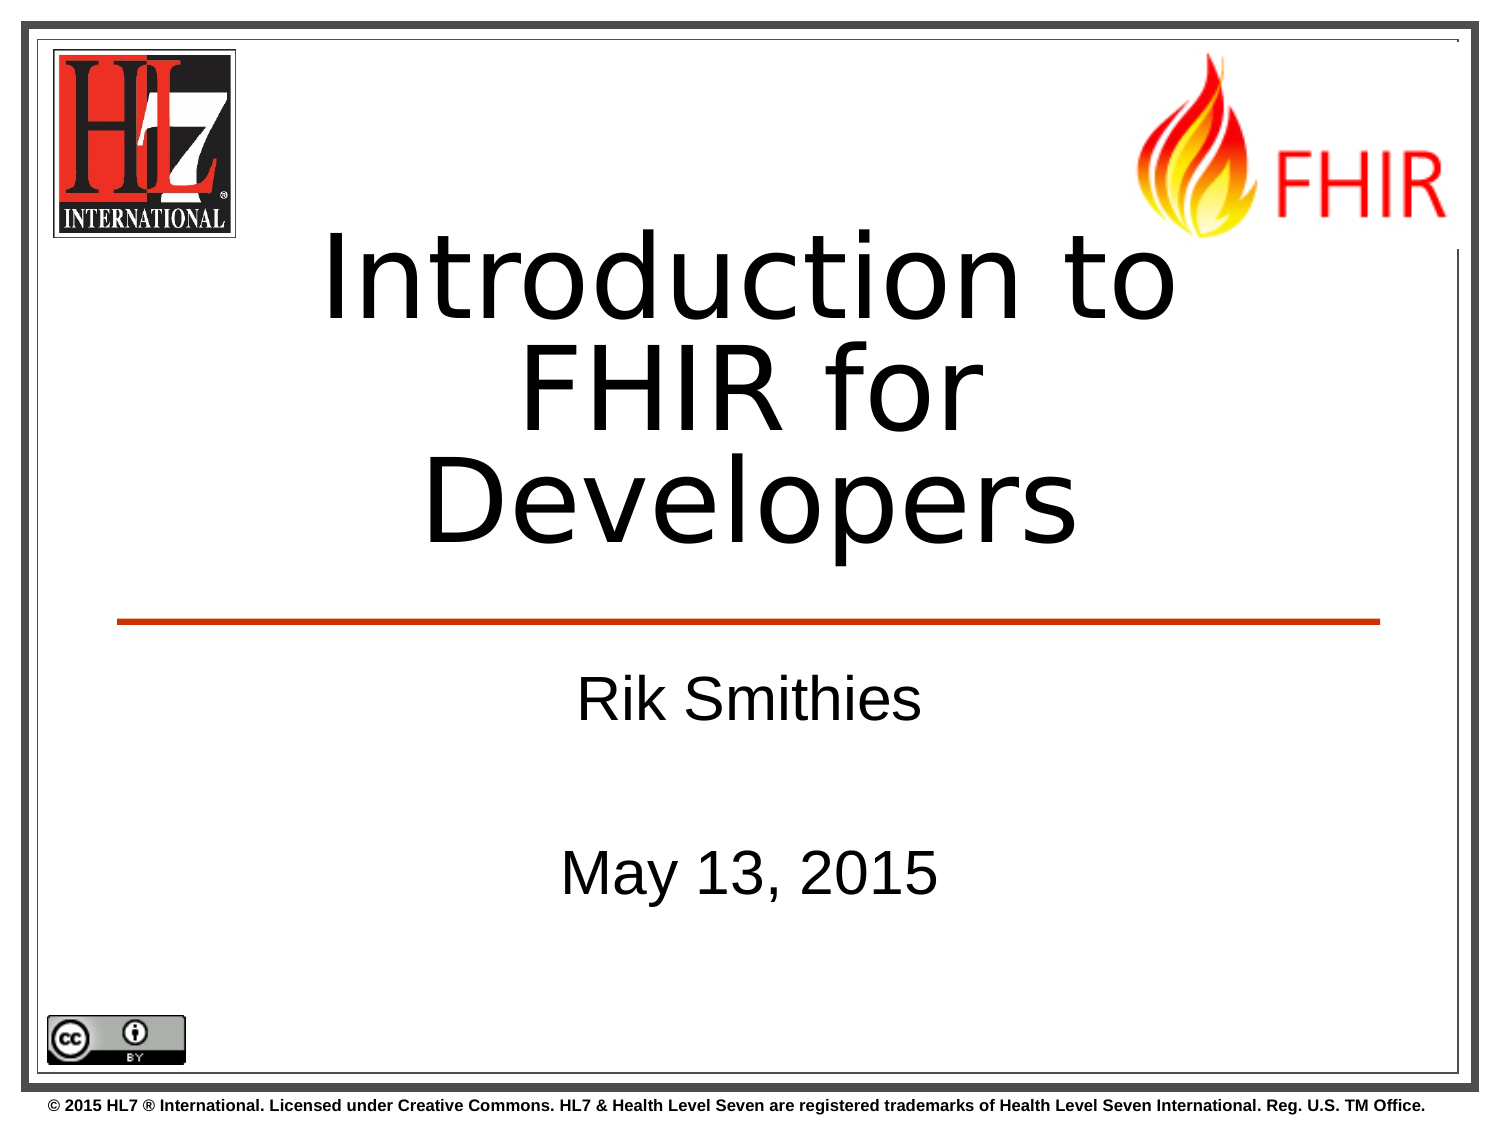

# Introduction to FHIR for Developers
Rik Smithies

May 13, 2015